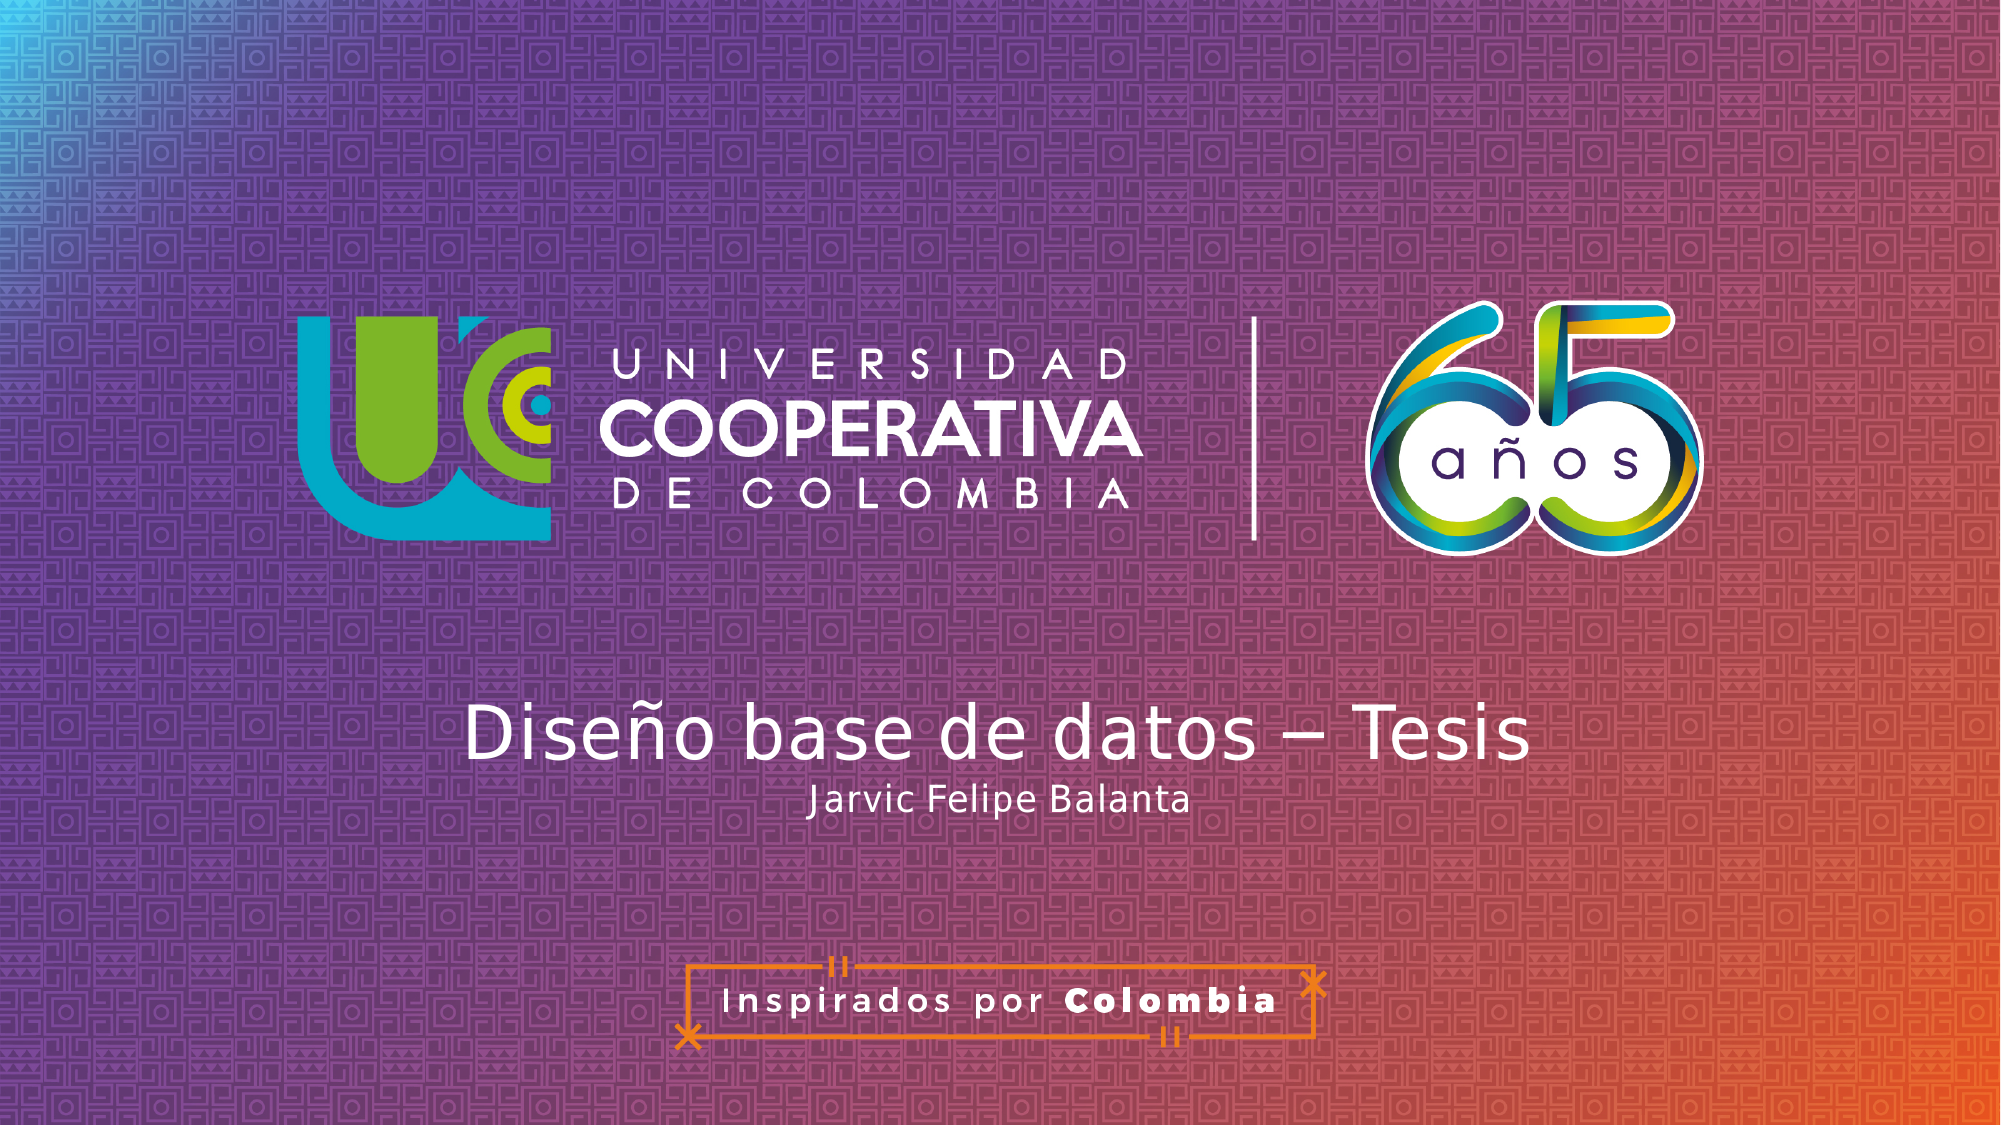

Diseño base de datos – Tesis
Jarvic Felipe Balanta